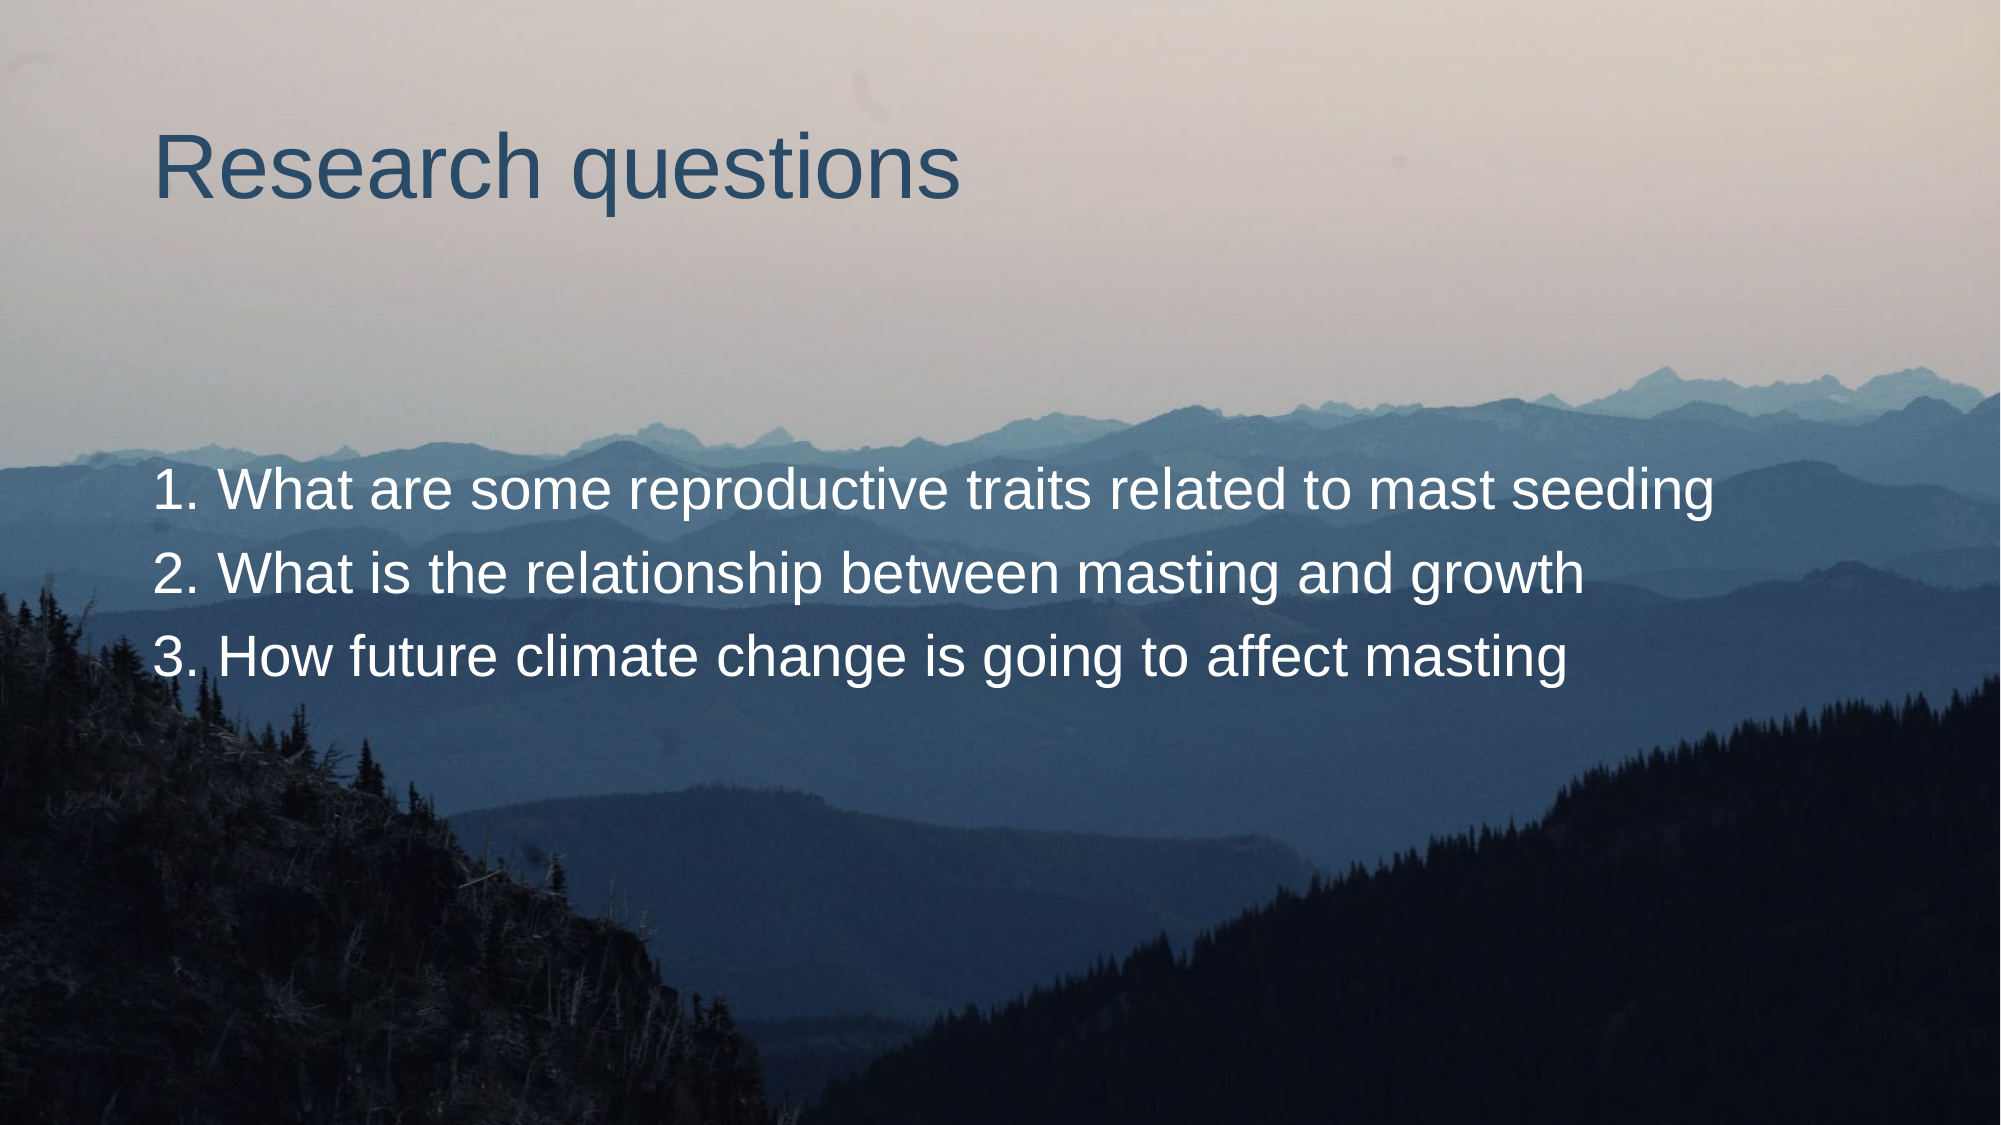

# Research questions
1. What are some reproductive traits related to mast seeding
2. What is the relationship between masting and growth
3. How future climate change is going to affect masting